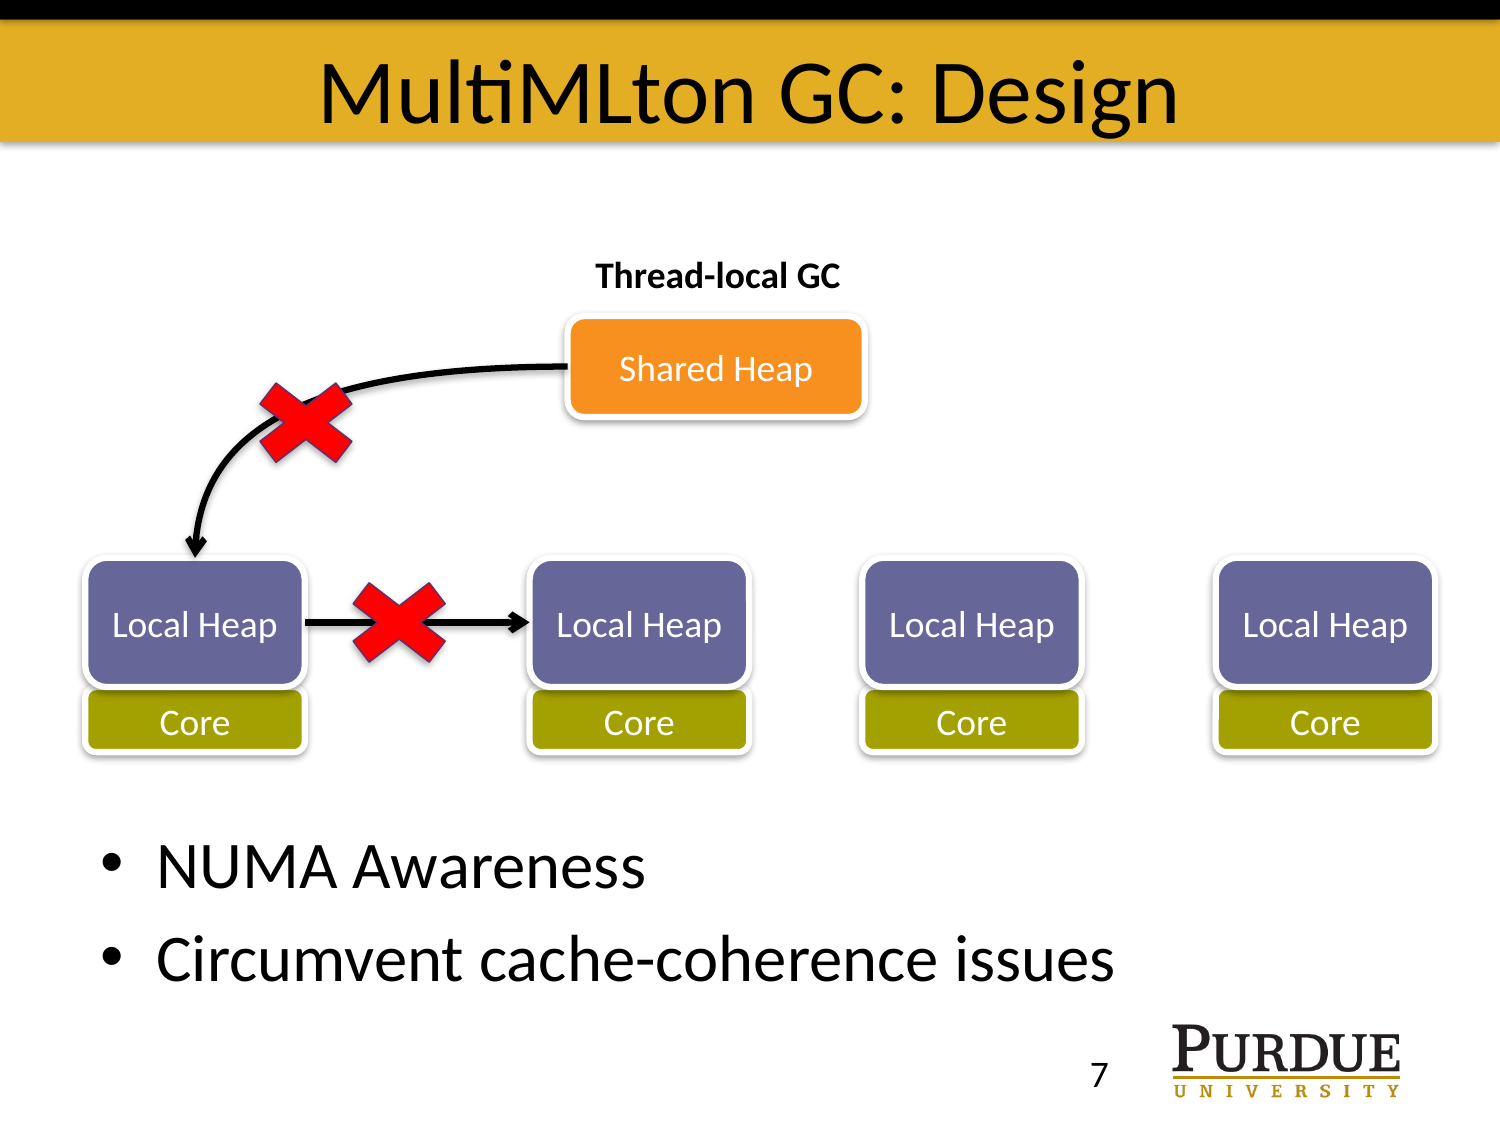

# MultiMLton GC: Design
Thread-local GC
Shared Heap
Local Heap
Core
Local Heap
Core
Local Heap
Core
Local Heap
Core

NUMA Awareness
Circumvent cache-coherence issues
7